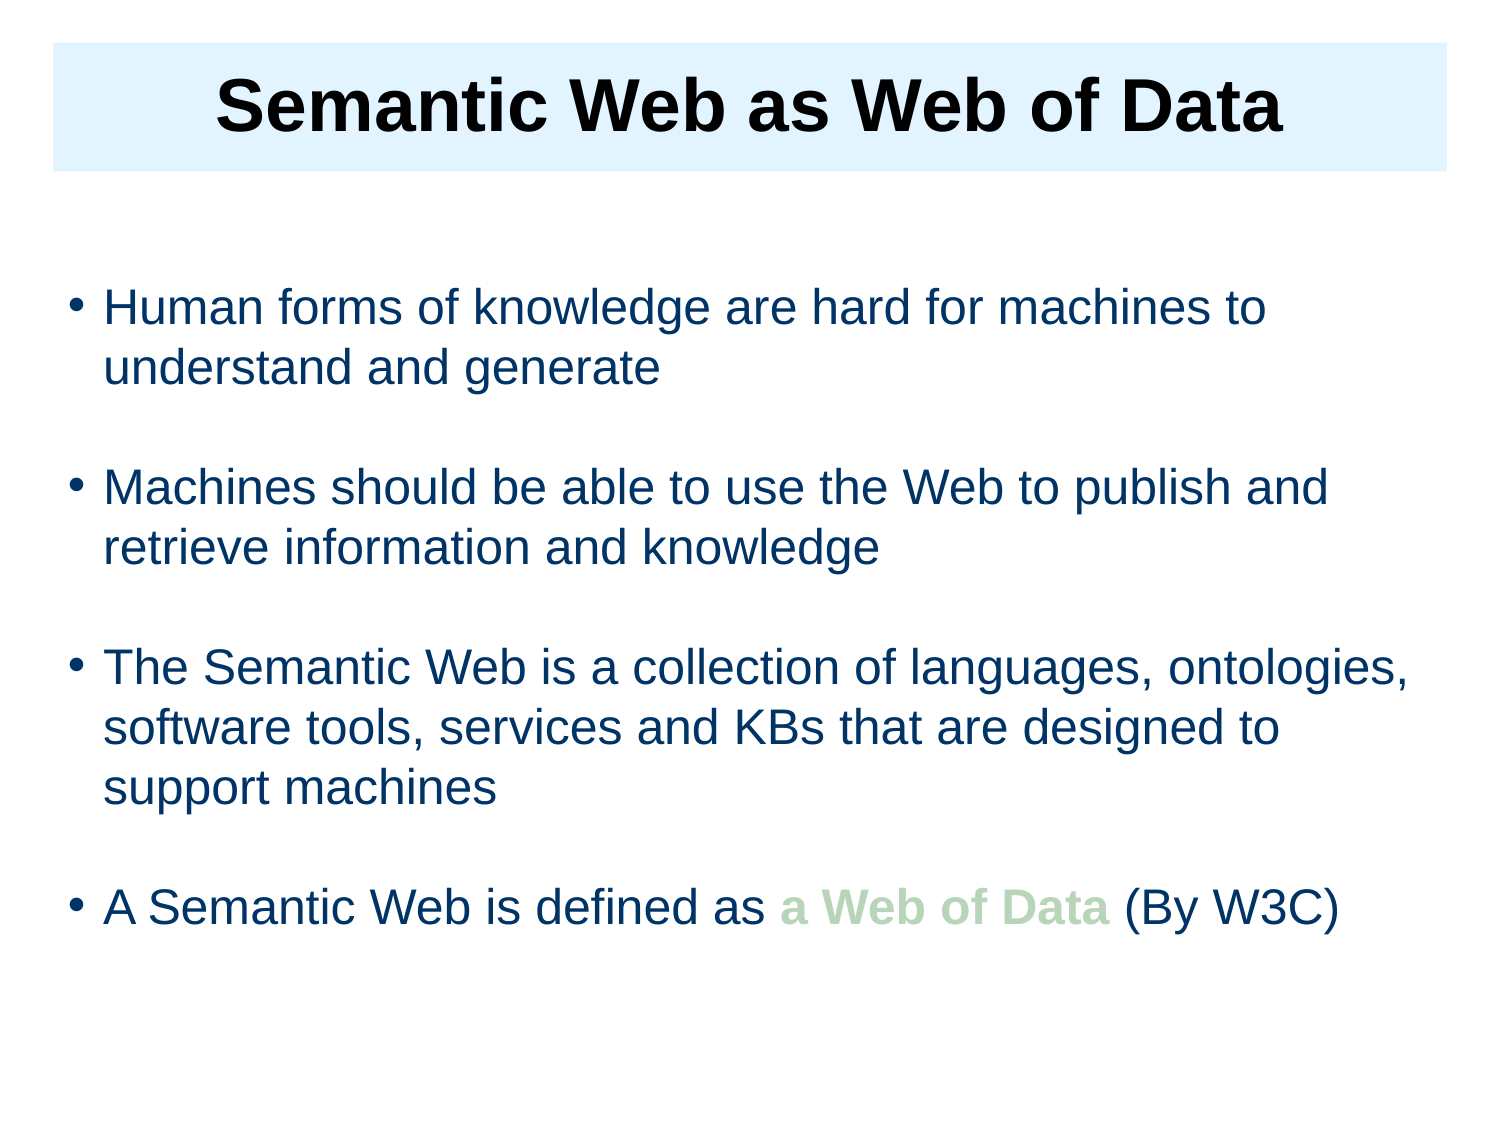

# Semantic Web as Web of Data
Human forms of knowledge are hard for machines to understand and generate

Machines should be able to use the Web to publish and retrieve information and knowledge

The Semantic Web is a collection of languages, ontologies, software tools, services and KBs that are designed to support machines

A Semantic Web is defined as a Web of Data (By W3C)